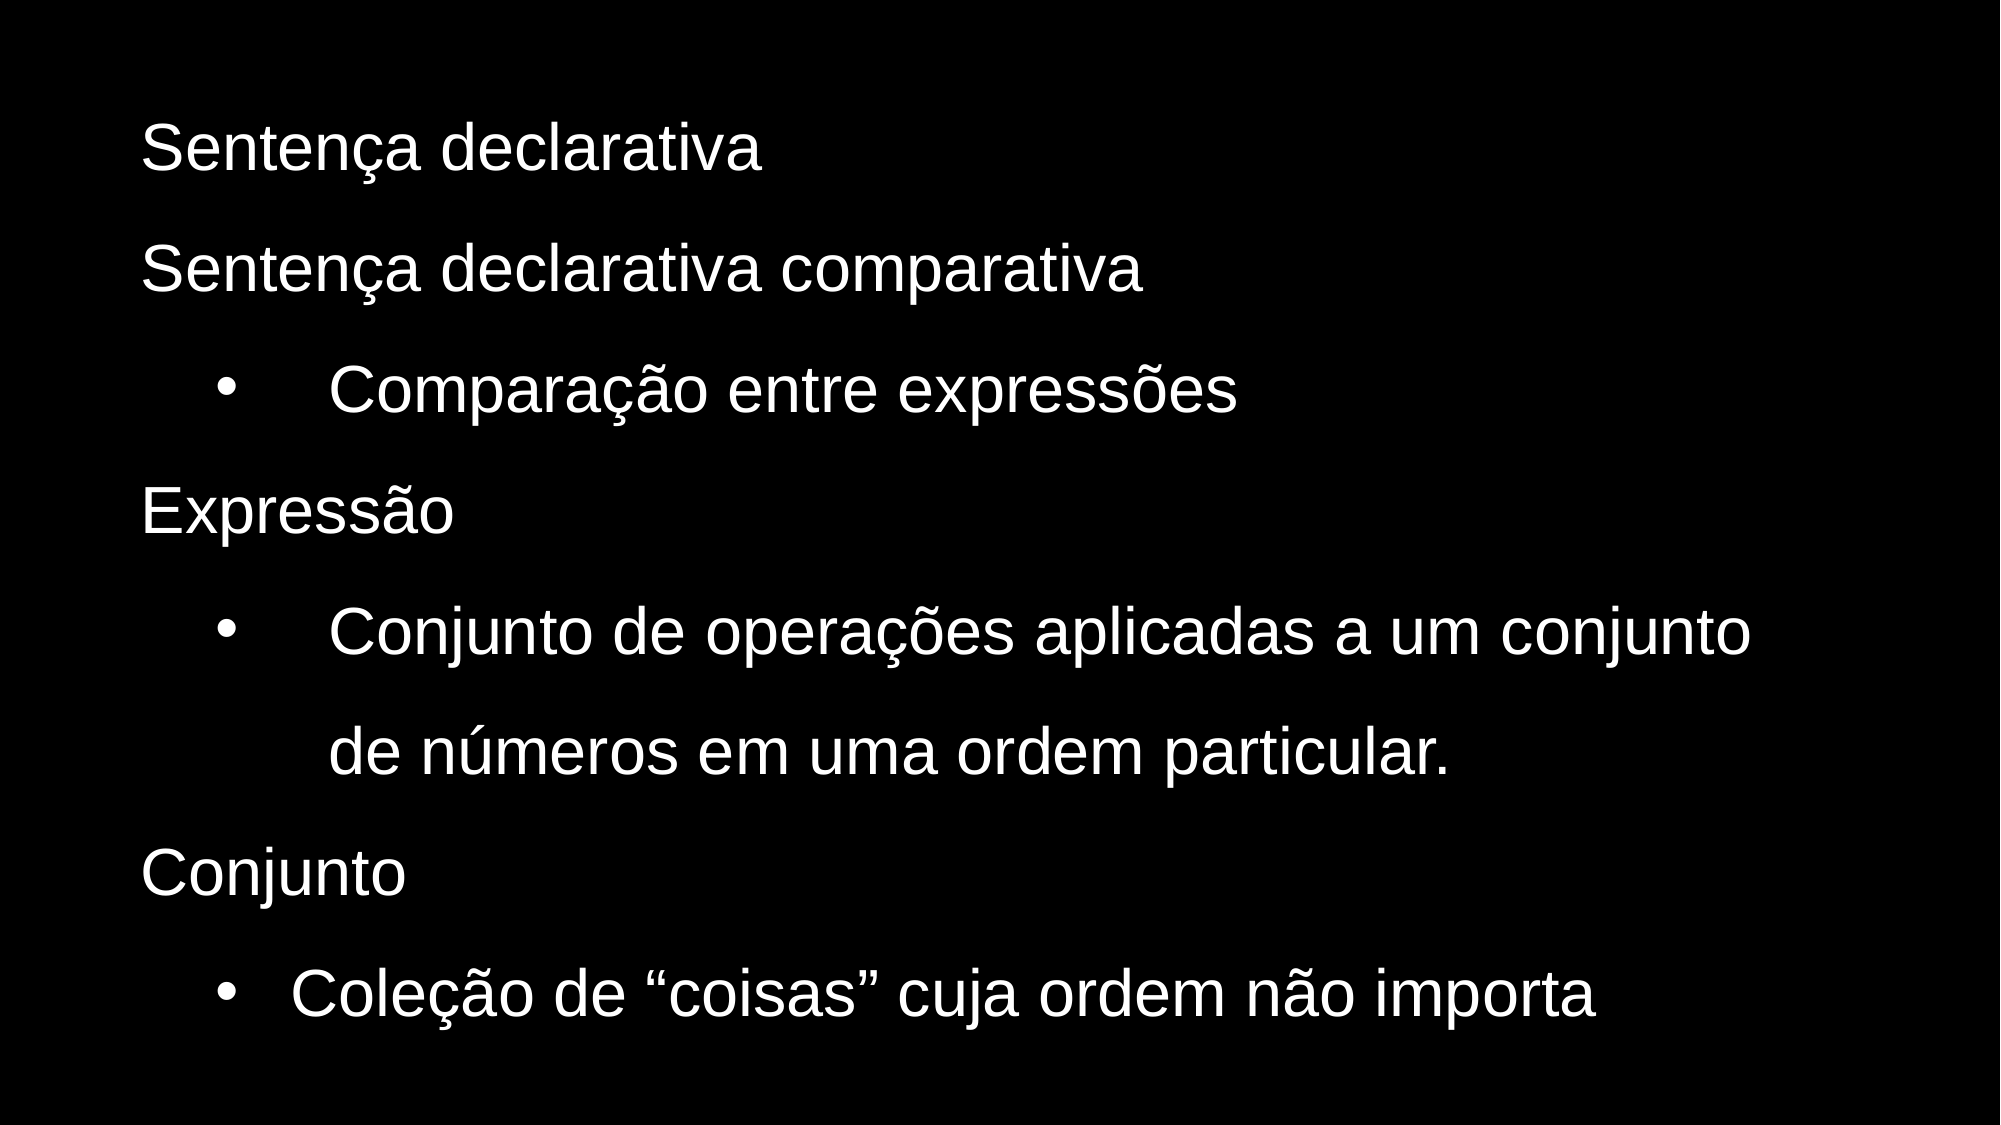

Sentença declarativa
Sentença declarativa comparativa
Comparação entre expressões
Expressão
Conjunto de operações aplicadas a um conjunto de números em uma ordem particular.
Conjunto
Coleção de “coisas” cuja ordem não importa